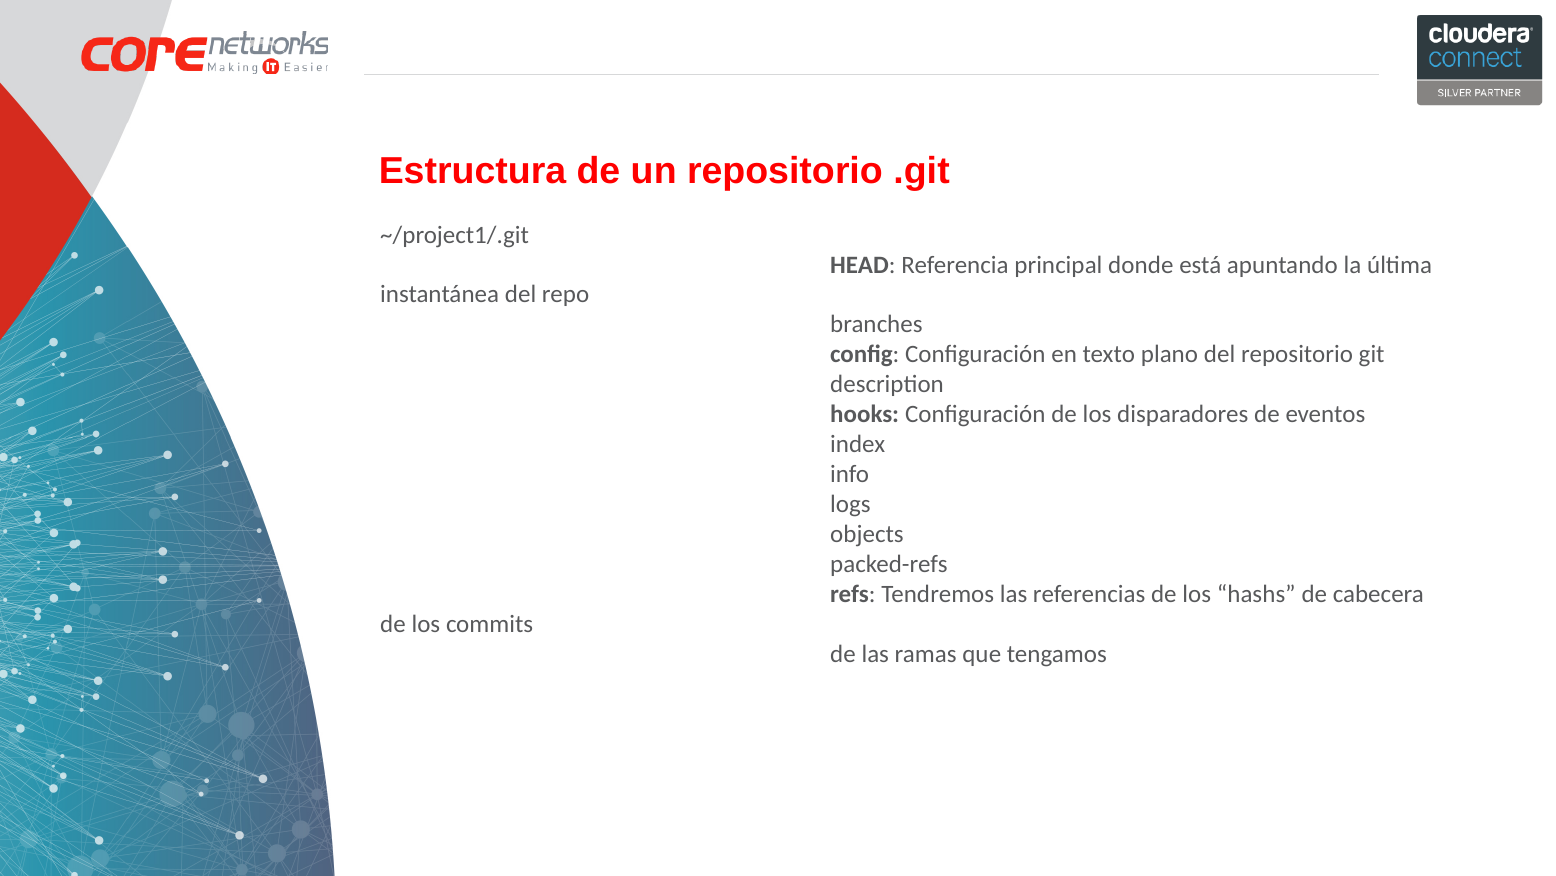

Estructura de un repositorio .git
~/project1/.git
			HEAD: Referencia principal donde está apuntando la última instantánea del repo
			branches
			config: Configuración en texto plano del repositorio git
			description
			hooks: Configuración de los disparadores de eventos
			index
			info
			logs
			objects
			packed-refs
			refs: Tendremos las referencias de los “hashs” de cabecera de los commits
			de las ramas que tengamos